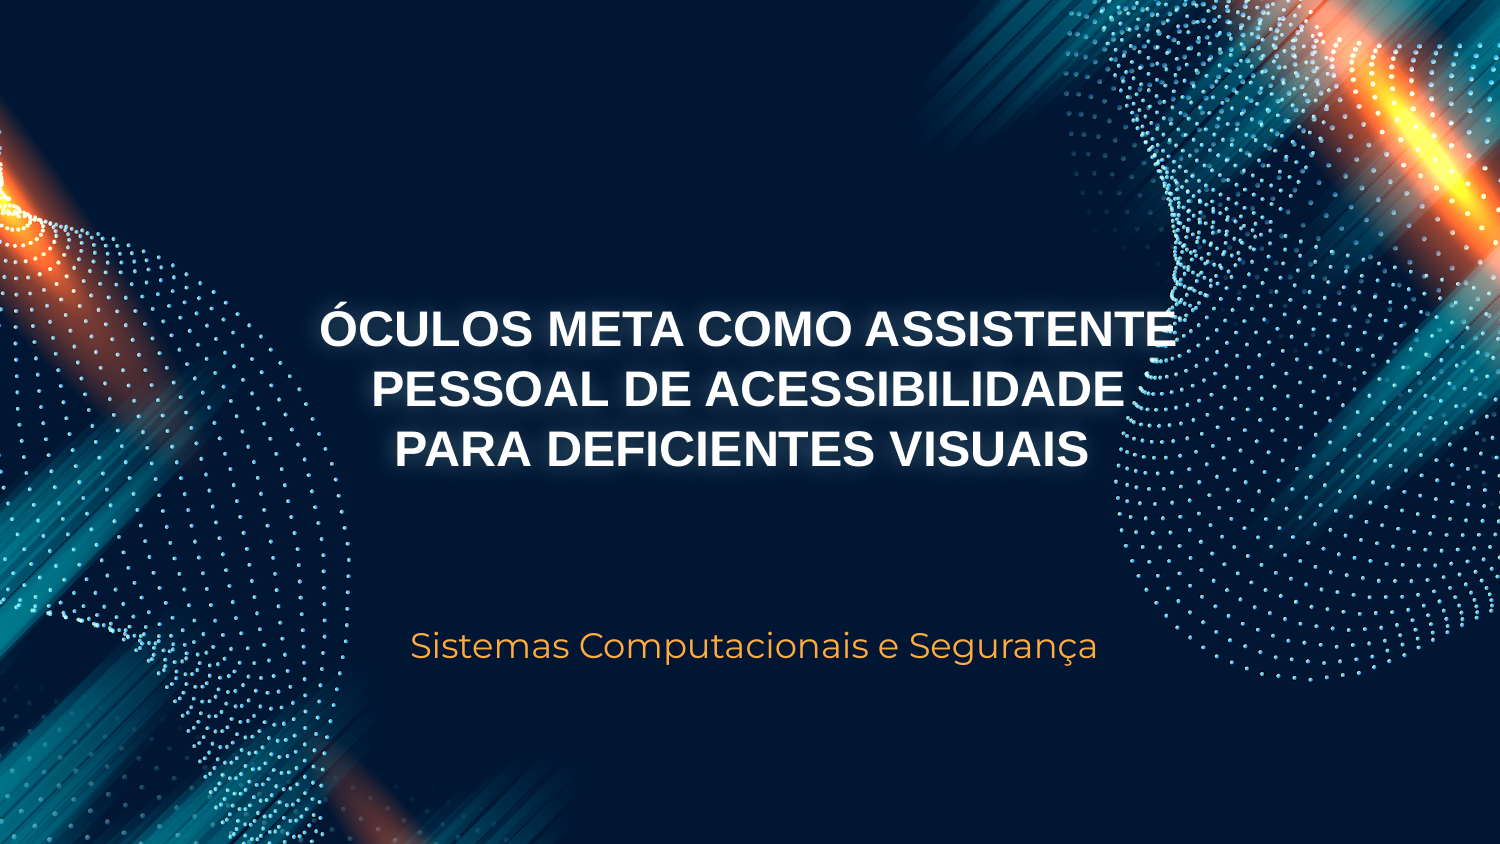

# ÓCULOS META COMO ASSISTENTE PESSOAL DE ACESSIBILIDADE PARA DEFICIENTES VISUAIS
 Sistemas Computacionais e Segurança